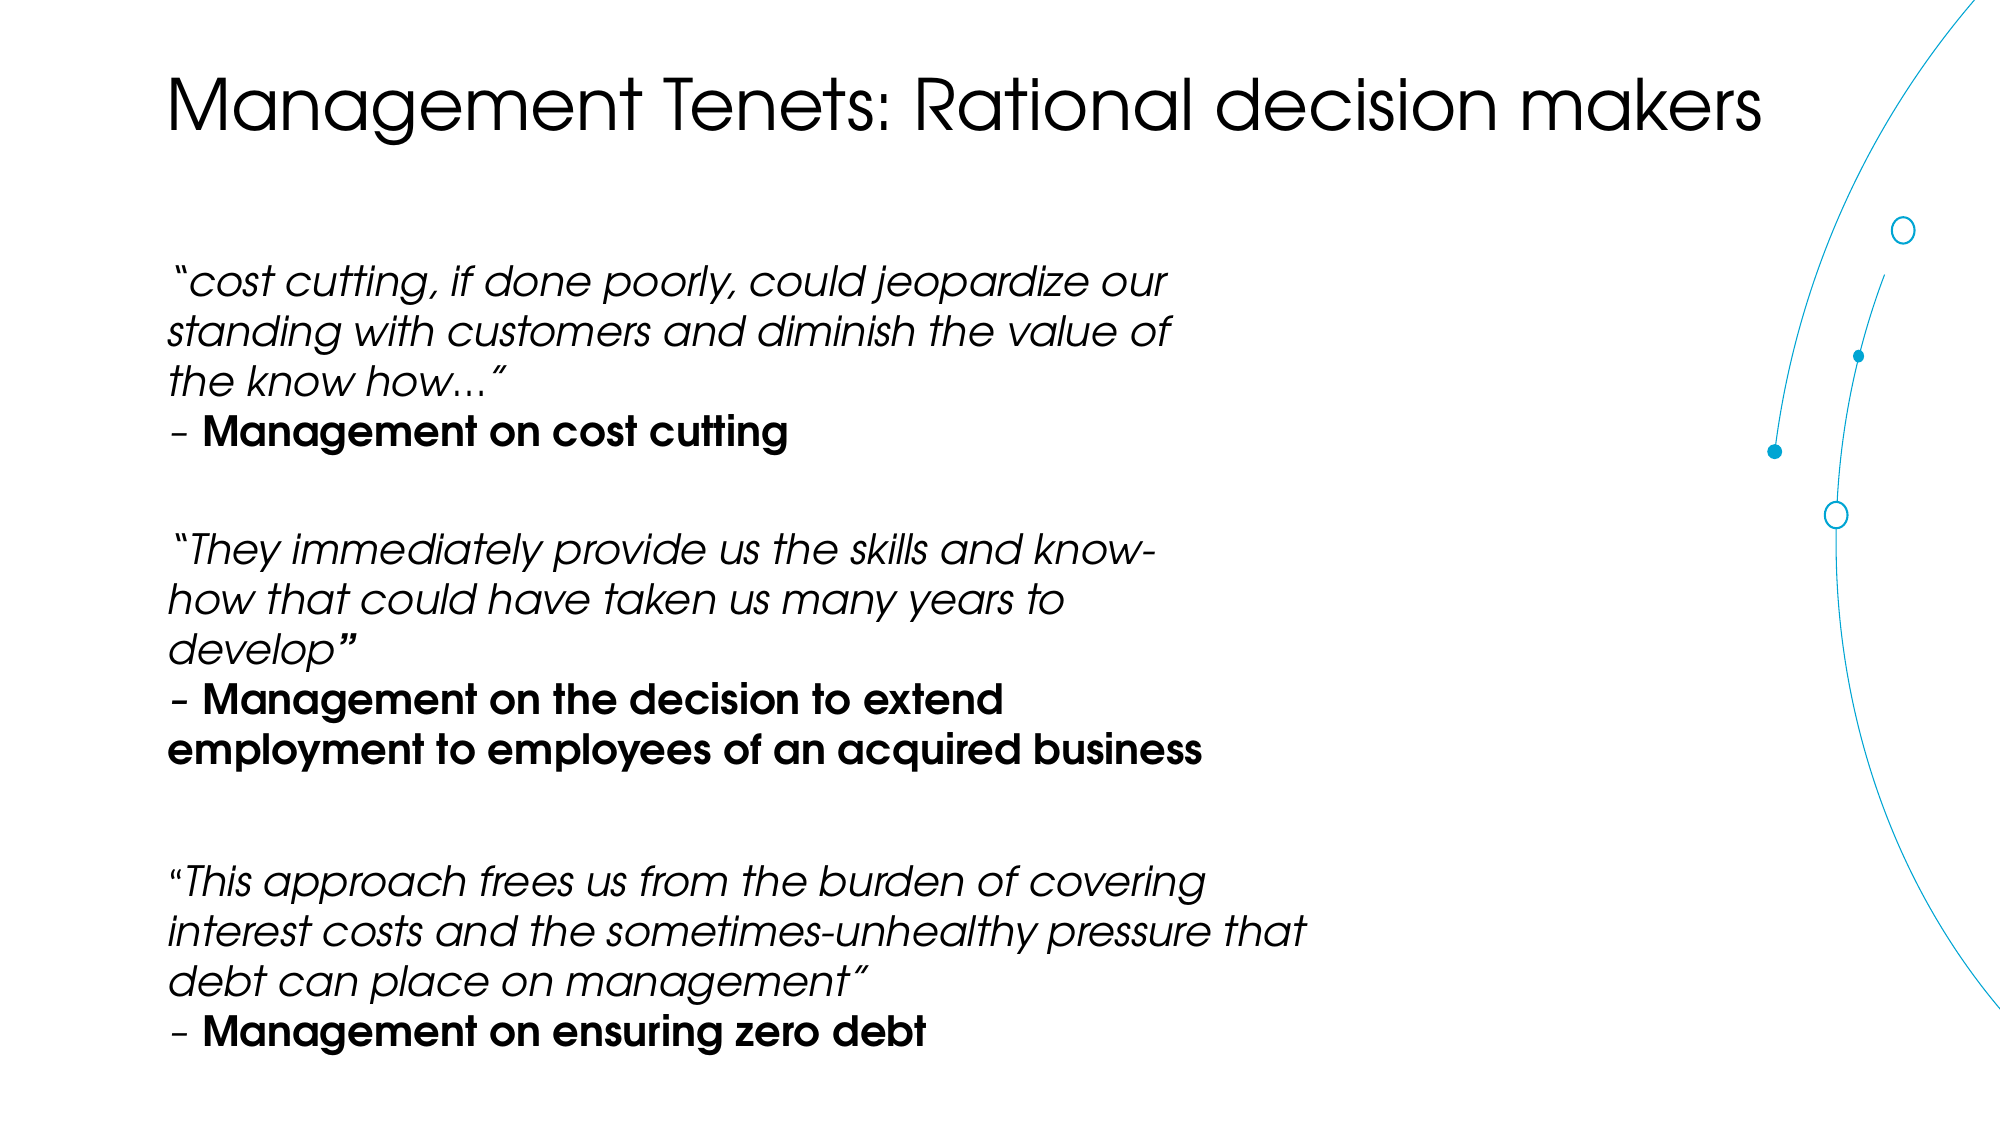

Management Tenets: Rational decision makers
“cost cutting, if done poorly, could jeopardize our standing with customers and diminish the value of the know how…”
 ̶  Management on cost cutting
“They immediately provide us the skills and know-how that could have taken us many years to develop”
 ̶  Management on the decision to extend employment to employees of an acquired business
“This approach frees us from the burden of covering interest costs and the sometimes-unhealthy pressure that debt can place on management”
 ̶  Management on ensuring zero debt